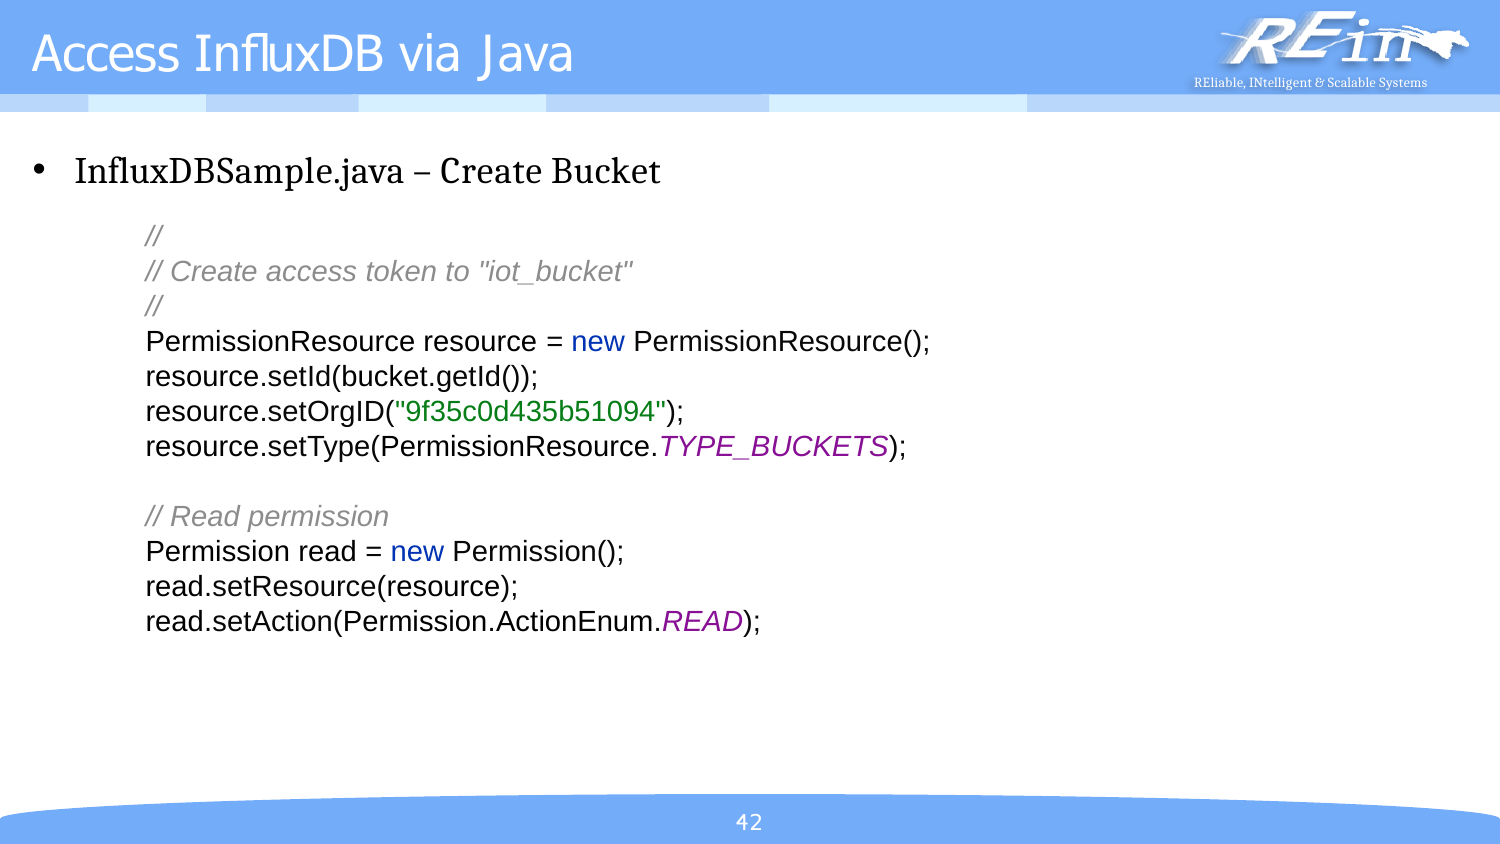

# Access InfluxDB via Java
InfluxDBSample.java – Create Bucket
        //
        // Create access token to "iot_bucket"
        //
        PermissionResource resource = new PermissionResource();
        resource.setId(bucket.getId());
        resource.setOrgID("9f35c0d435b51094");
        resource.setType(PermissionResource.TYPE_BUCKETS);
        // Read permission
        Permission read = new Permission();
        read.setResource(resource);
        read.setAction(Permission.ActionEnum.READ);
42